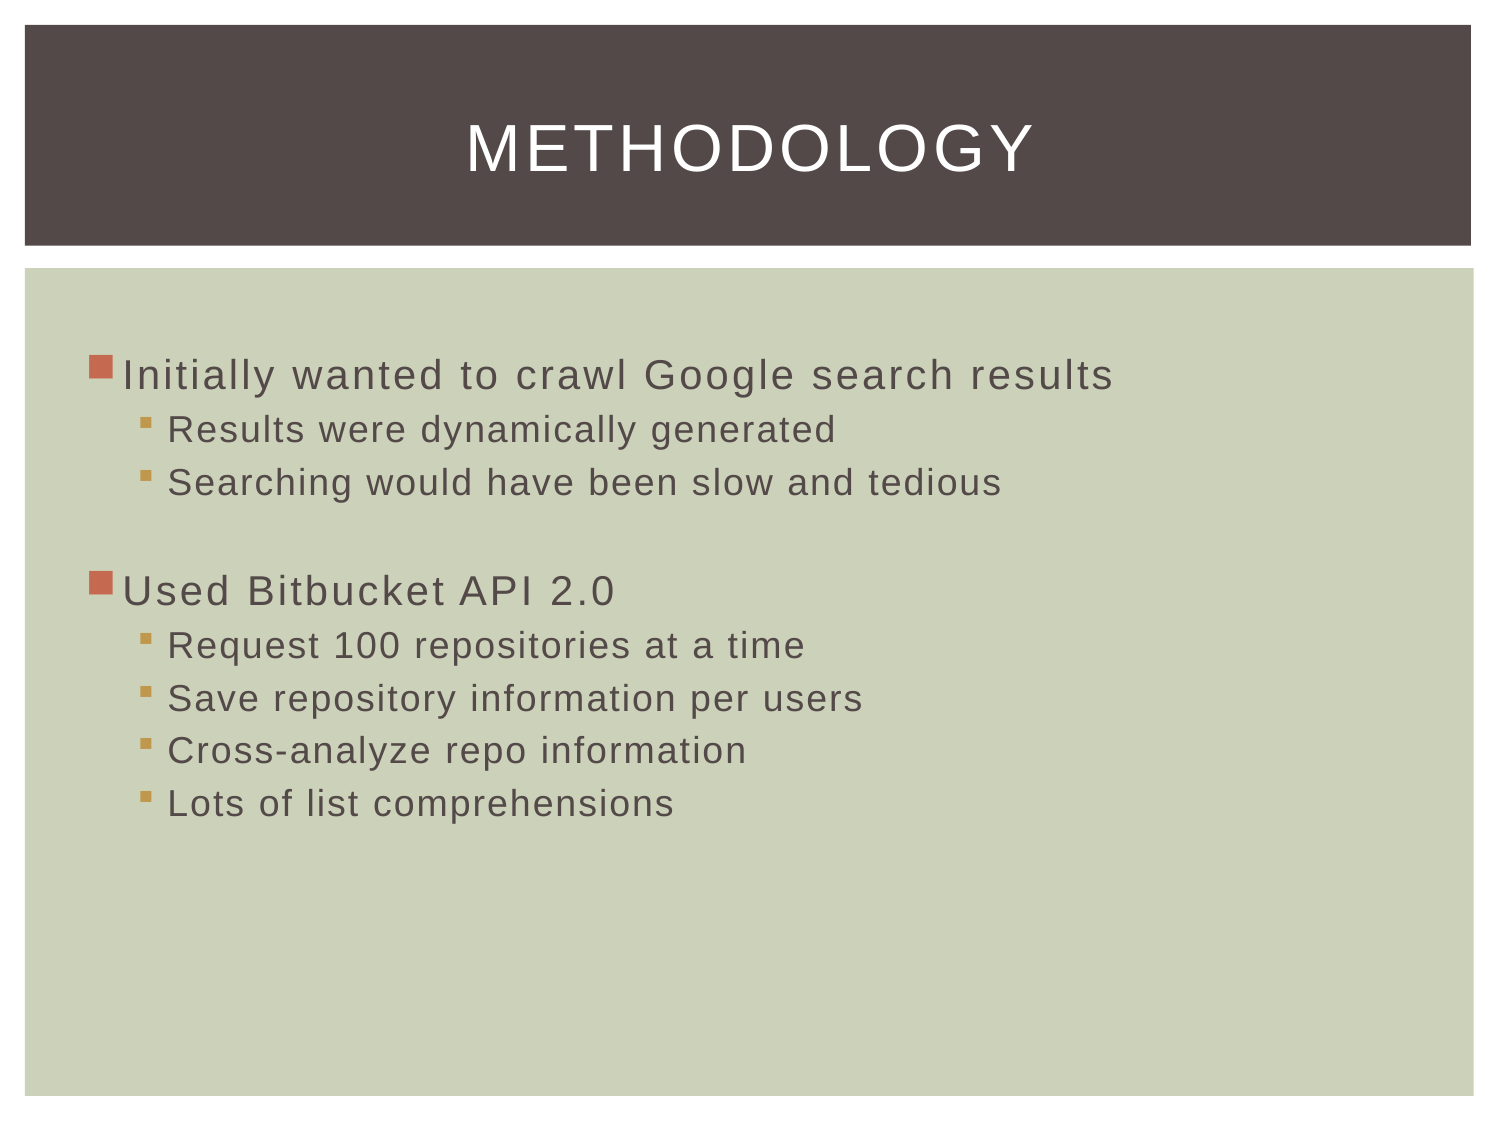

# Methodology

Initially wanted to crawl Google search results
Results were dynamically generated
Searching would have been slow and tedious

Used Bitbucket API 2.0
Request 100 repositories at a time
Save repository information per users
Cross-analyze repo information
Lots of list comprehensions